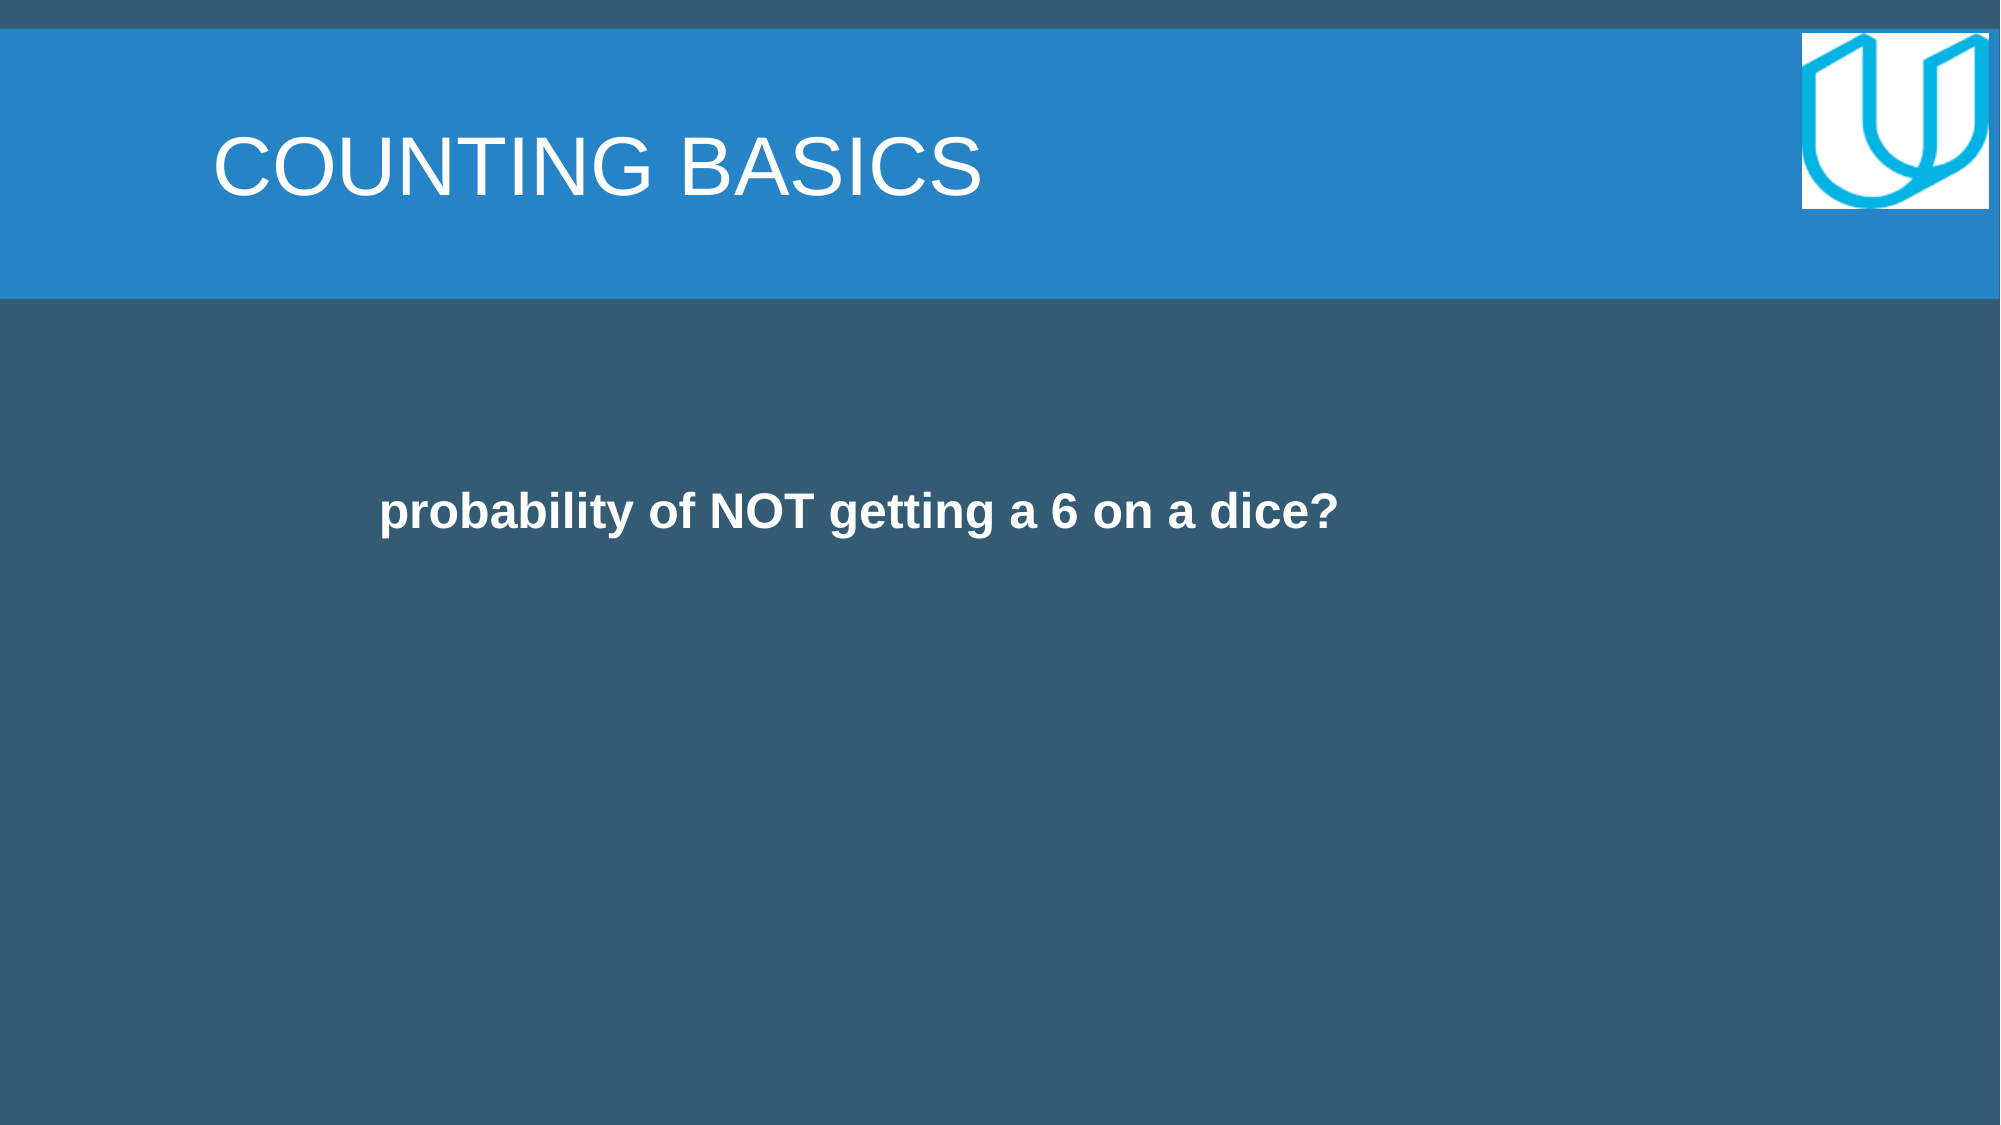

# Counting basics

probability of NOT getting a 6 on a dice?